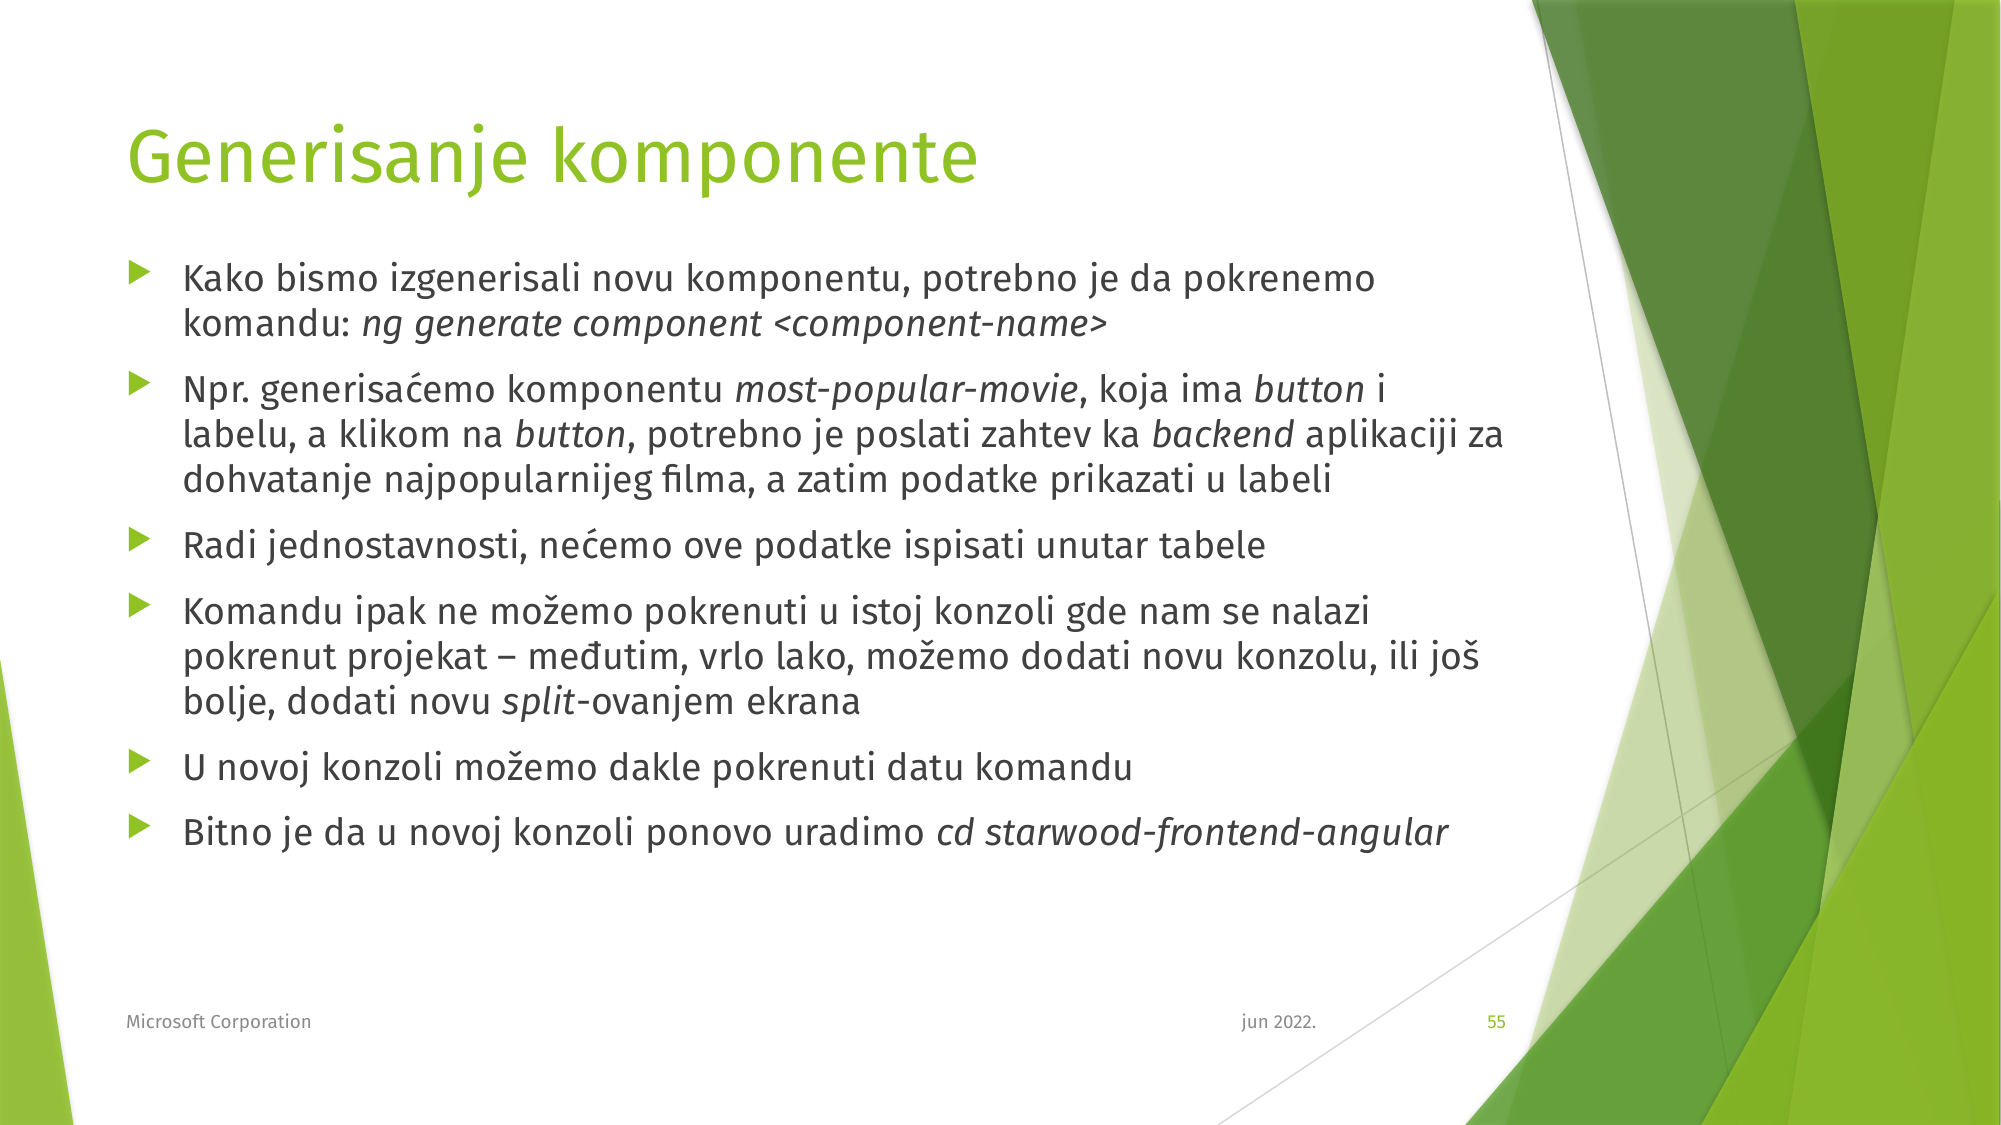

# Generisanje komponente
Kako bismo izgenerisali novu komponentu, potrebno je da pokrenemo komandu: ng generate component <component-name>
Npr. generisaćemo komponentu most-popular-movie, koja ima button i labelu, a klikom na button, potrebno je poslati zahtev ka backend aplikaciji za dohvatanje najpopularnijeg filma, a zatim podatke prikazati u labeli
Radi jednostavnosti, nećemo ove podatke ispisati unutar tabele
Komandu ipak ne možemo pokrenuti u istoj konzoli gde nam se nalazi pokrenut projekat – međutim, vrlo lako, možemo dodati novu konzolu, ili još bolje, dodati novu split-ovanjem ekrana
U novoj konzoli možemo dakle pokrenuti datu komandu
Bitno je da u novoj konzoli ponovo uradimo cd starwood-frontend-angular
Microsoft Corporation
jun 2022.
55